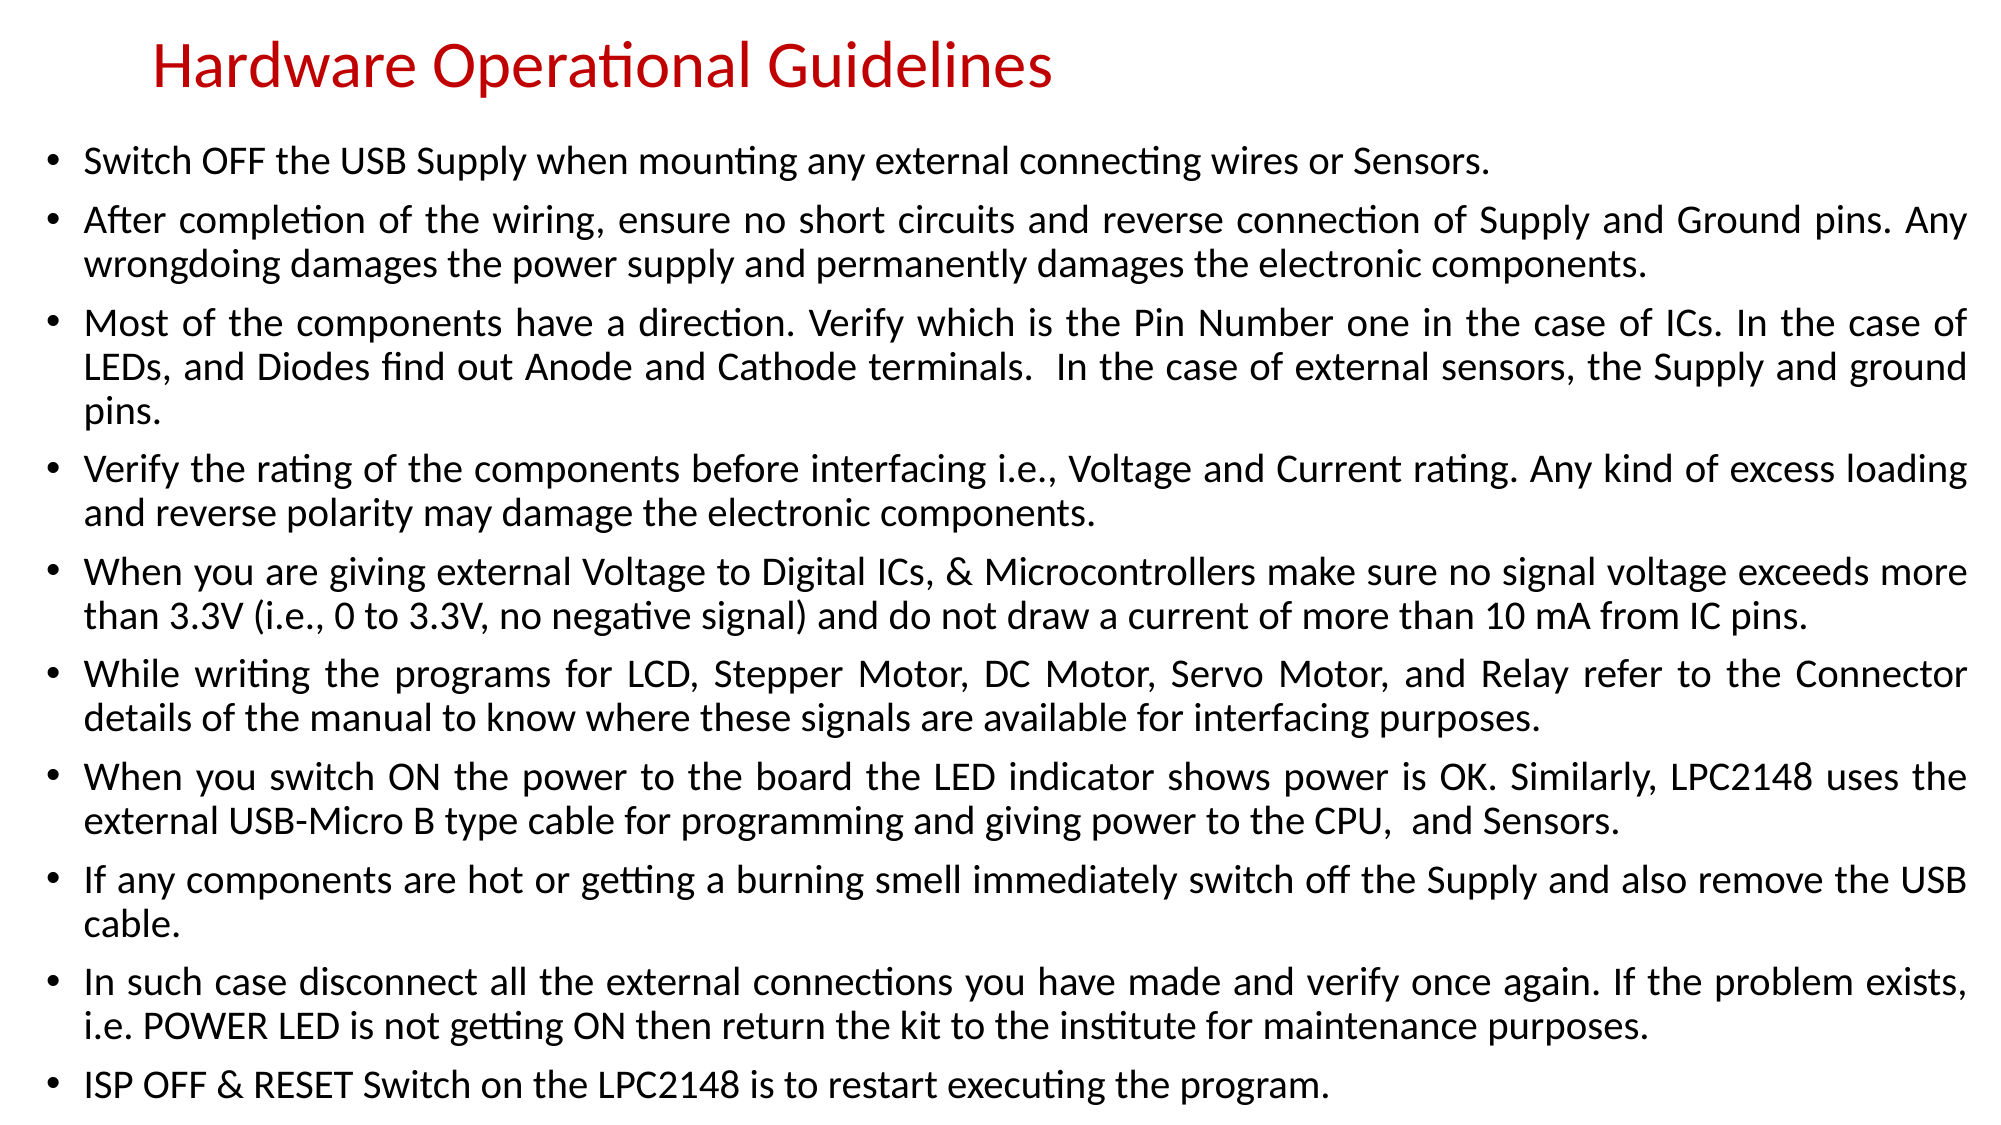

# Hardware Operational Guidelines
Switch OFF the USB Supply when mounting any external connecting wires or Sensors.
After completion of the wiring, ensure no short circuits and reverse connection of Supply and Ground pins. Any wrongdoing damages the power supply and permanently damages the electronic components.
Most of the components have a direction. Verify which is the Pin Number one in the case of ICs. In the case of LEDs, and Diodes find out Anode and Cathode terminals.  In the case of external sensors, the Supply and ground pins.
Verify the rating of the components before interfacing i.e., Voltage and Current rating. Any kind of excess loading and reverse polarity may damage the electronic components.
When you are giving external Voltage to Digital ICs, & Microcontrollers make sure no signal voltage exceeds more than 3.3V (i.e., 0 to 3.3V, no negative signal) and do not draw a current of more than 10 mA from IC pins.
While writing the programs for LCD, Stepper Motor, DC Motor, Servo Motor, and Relay refer to the Connector details of the manual to know where these signals are available for interfacing purposes.
When you switch ON the power to the board the LED indicator shows power is OK. Similarly, LPC2148 uses the external USB-Micro B type cable for programming and giving power to the CPU,  and Sensors.
If any components are hot or getting a burning smell immediately switch off the Supply and also remove the USB cable.
In such case disconnect all the external connections you have made and verify once again. If the problem exists, i.e. POWER LED is not getting ON then return the kit to the institute for maintenance purposes.
ISP OFF & RESET Switch on the LPC2148 is to restart executing the program.